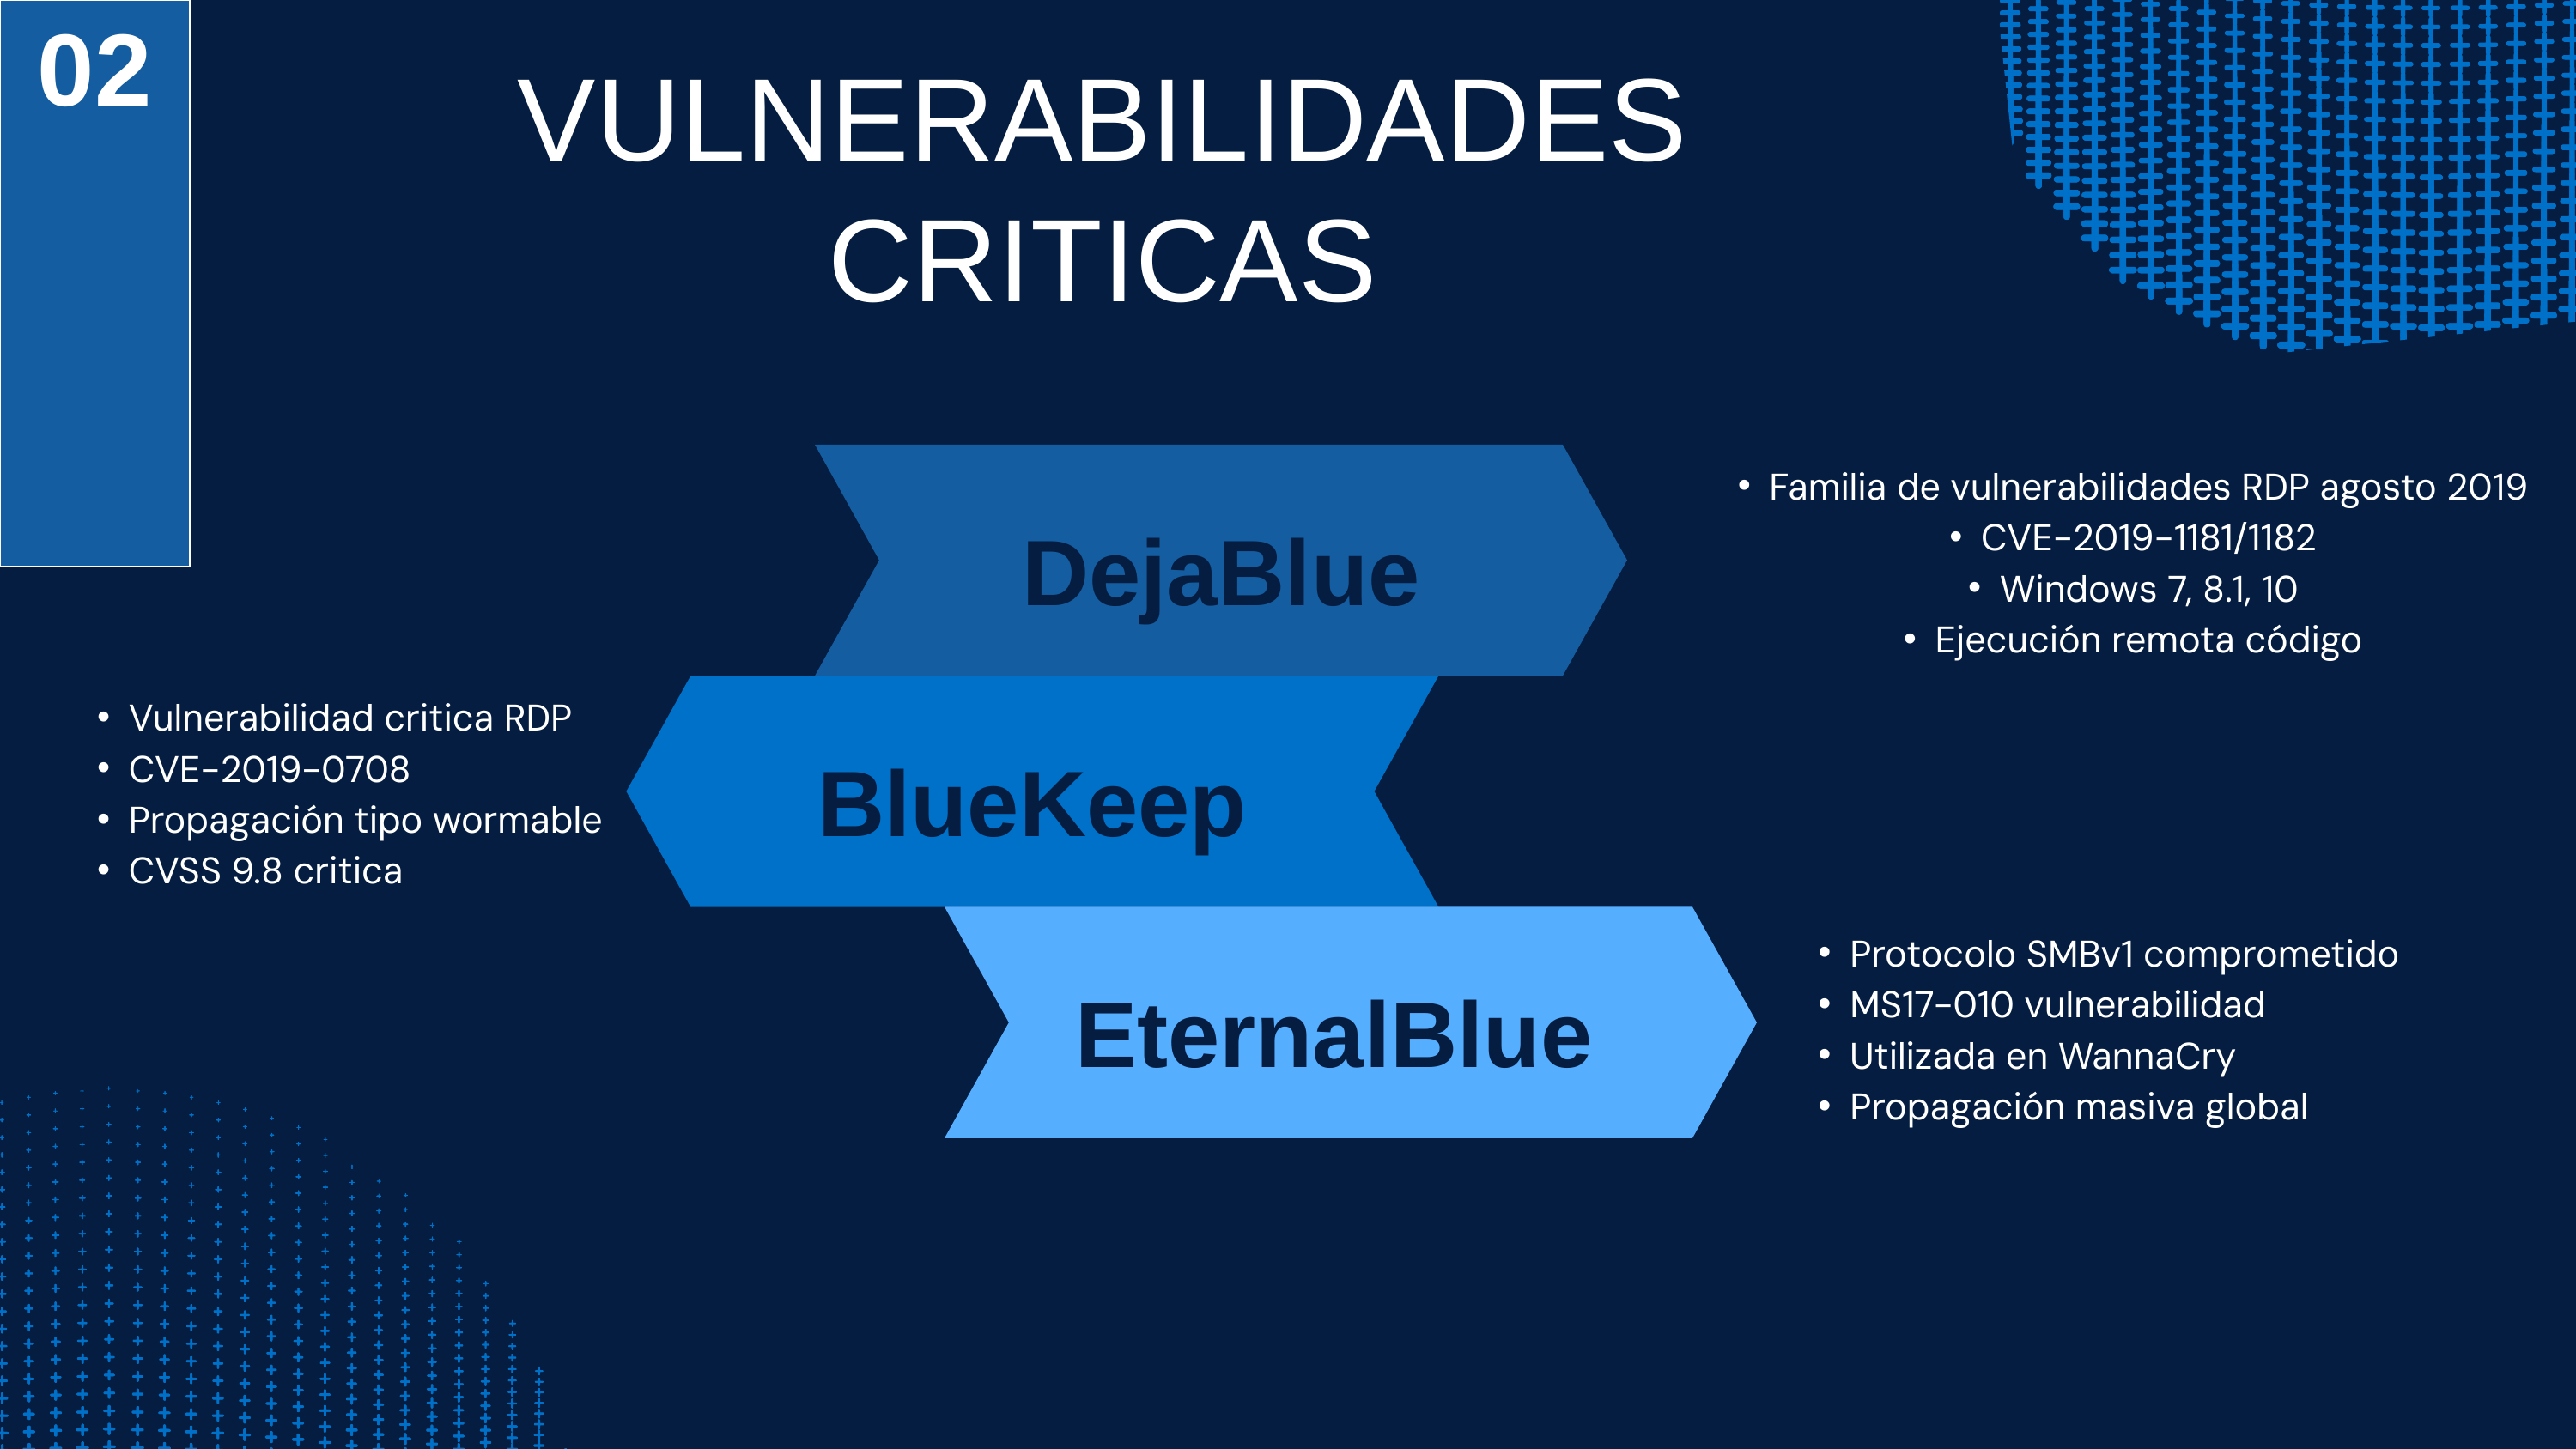

02
VULNERABILIDADES CRITICAS

DejaBlue

BlueKeep

EternalBlue
Familia de vulnerabilidades RDP agosto 2019
CVE-2019-1181/1182
Windows 7, 8.1, 10
Ejecución remota código
Vulnerabilidad critica RDP
CVE-2019-0708
Propagación tipo wormable
CVSS 9.8 critica
Protocolo SMBv1 comprometido
MS17-010 vulnerabilidad
Utilizada en WannaCry
Propagación masiva global